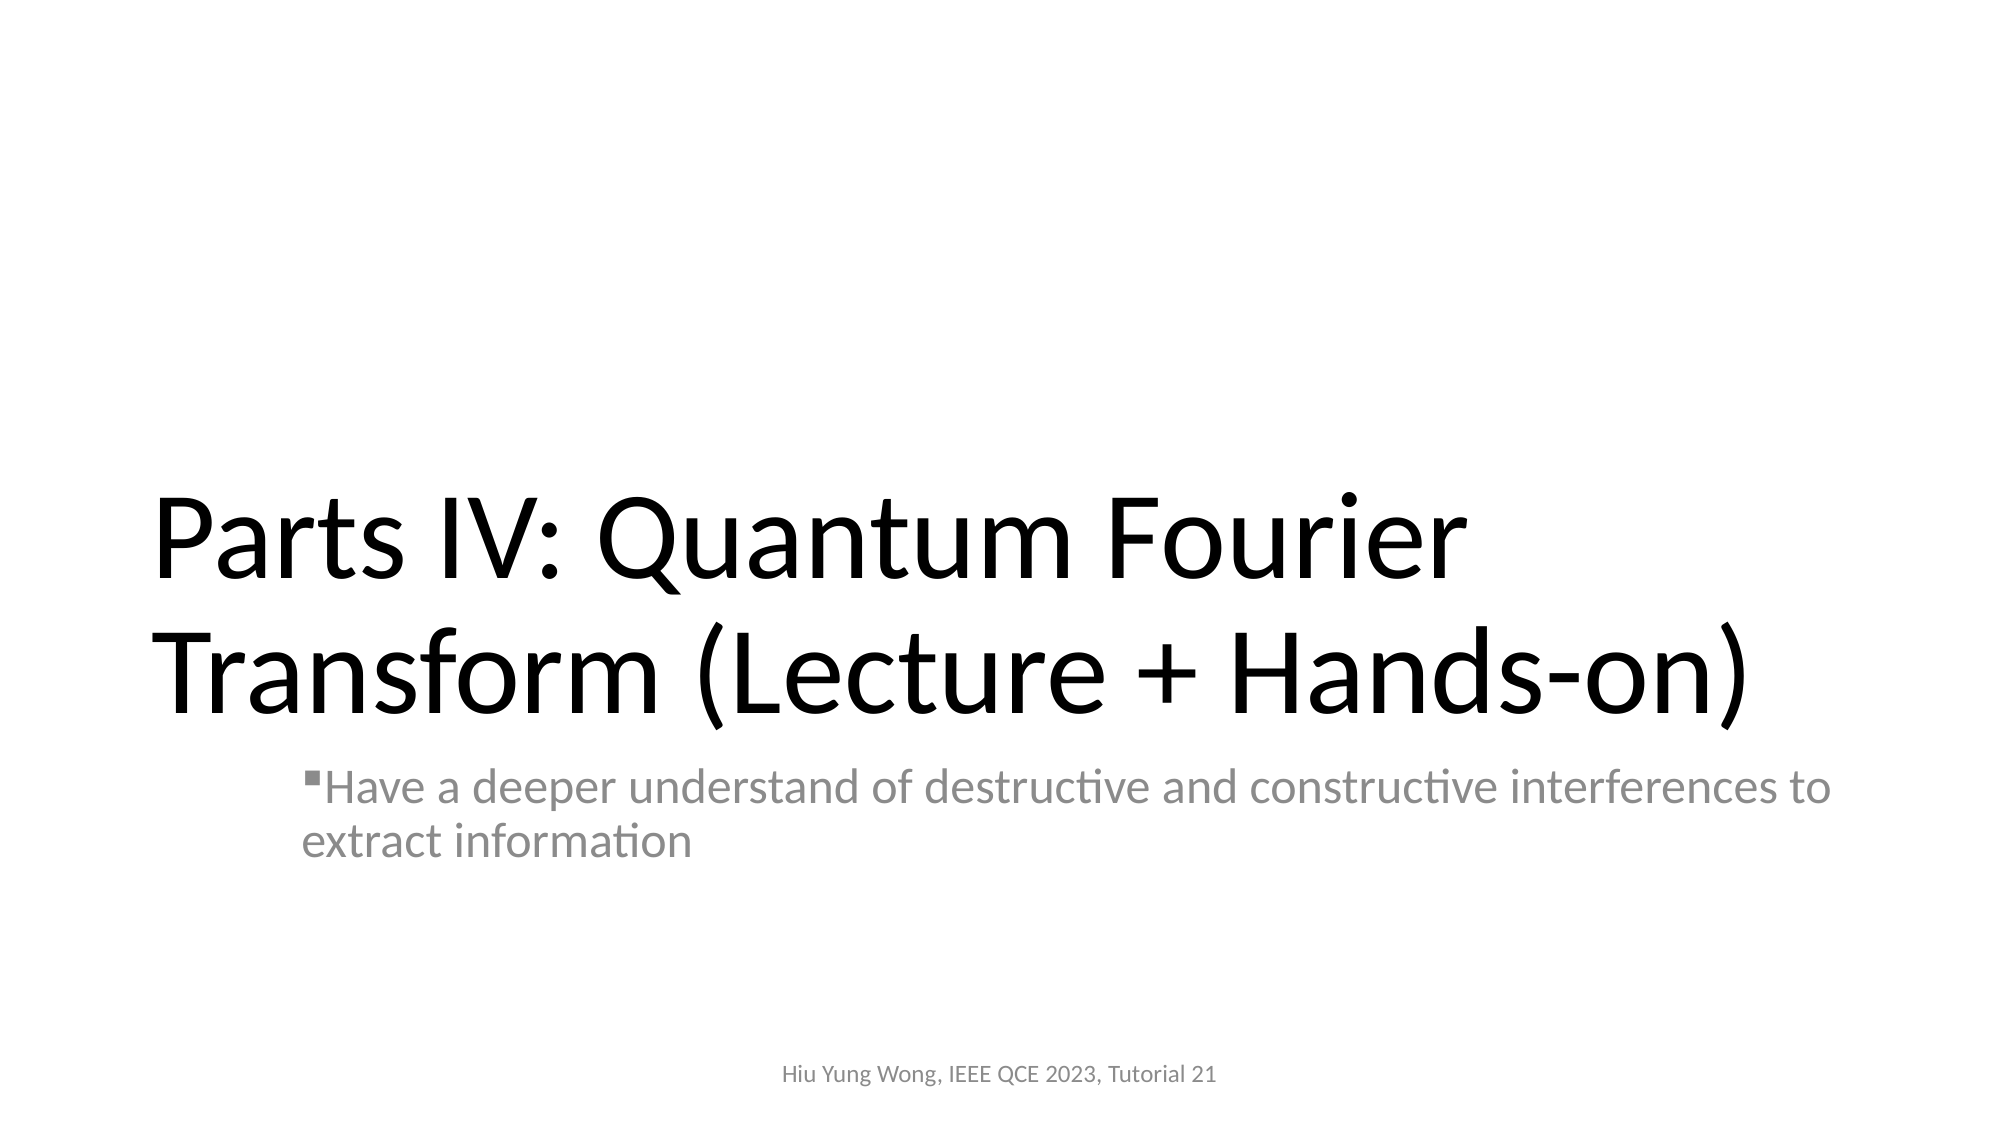

# Parts IV: Quantum Fourier Transform (Lecture + Hands-on)
Have a deeper understand of destructive and constructive interferences to extract information
Hiu Yung Wong, IEEE QCE 2023, Tutorial 21